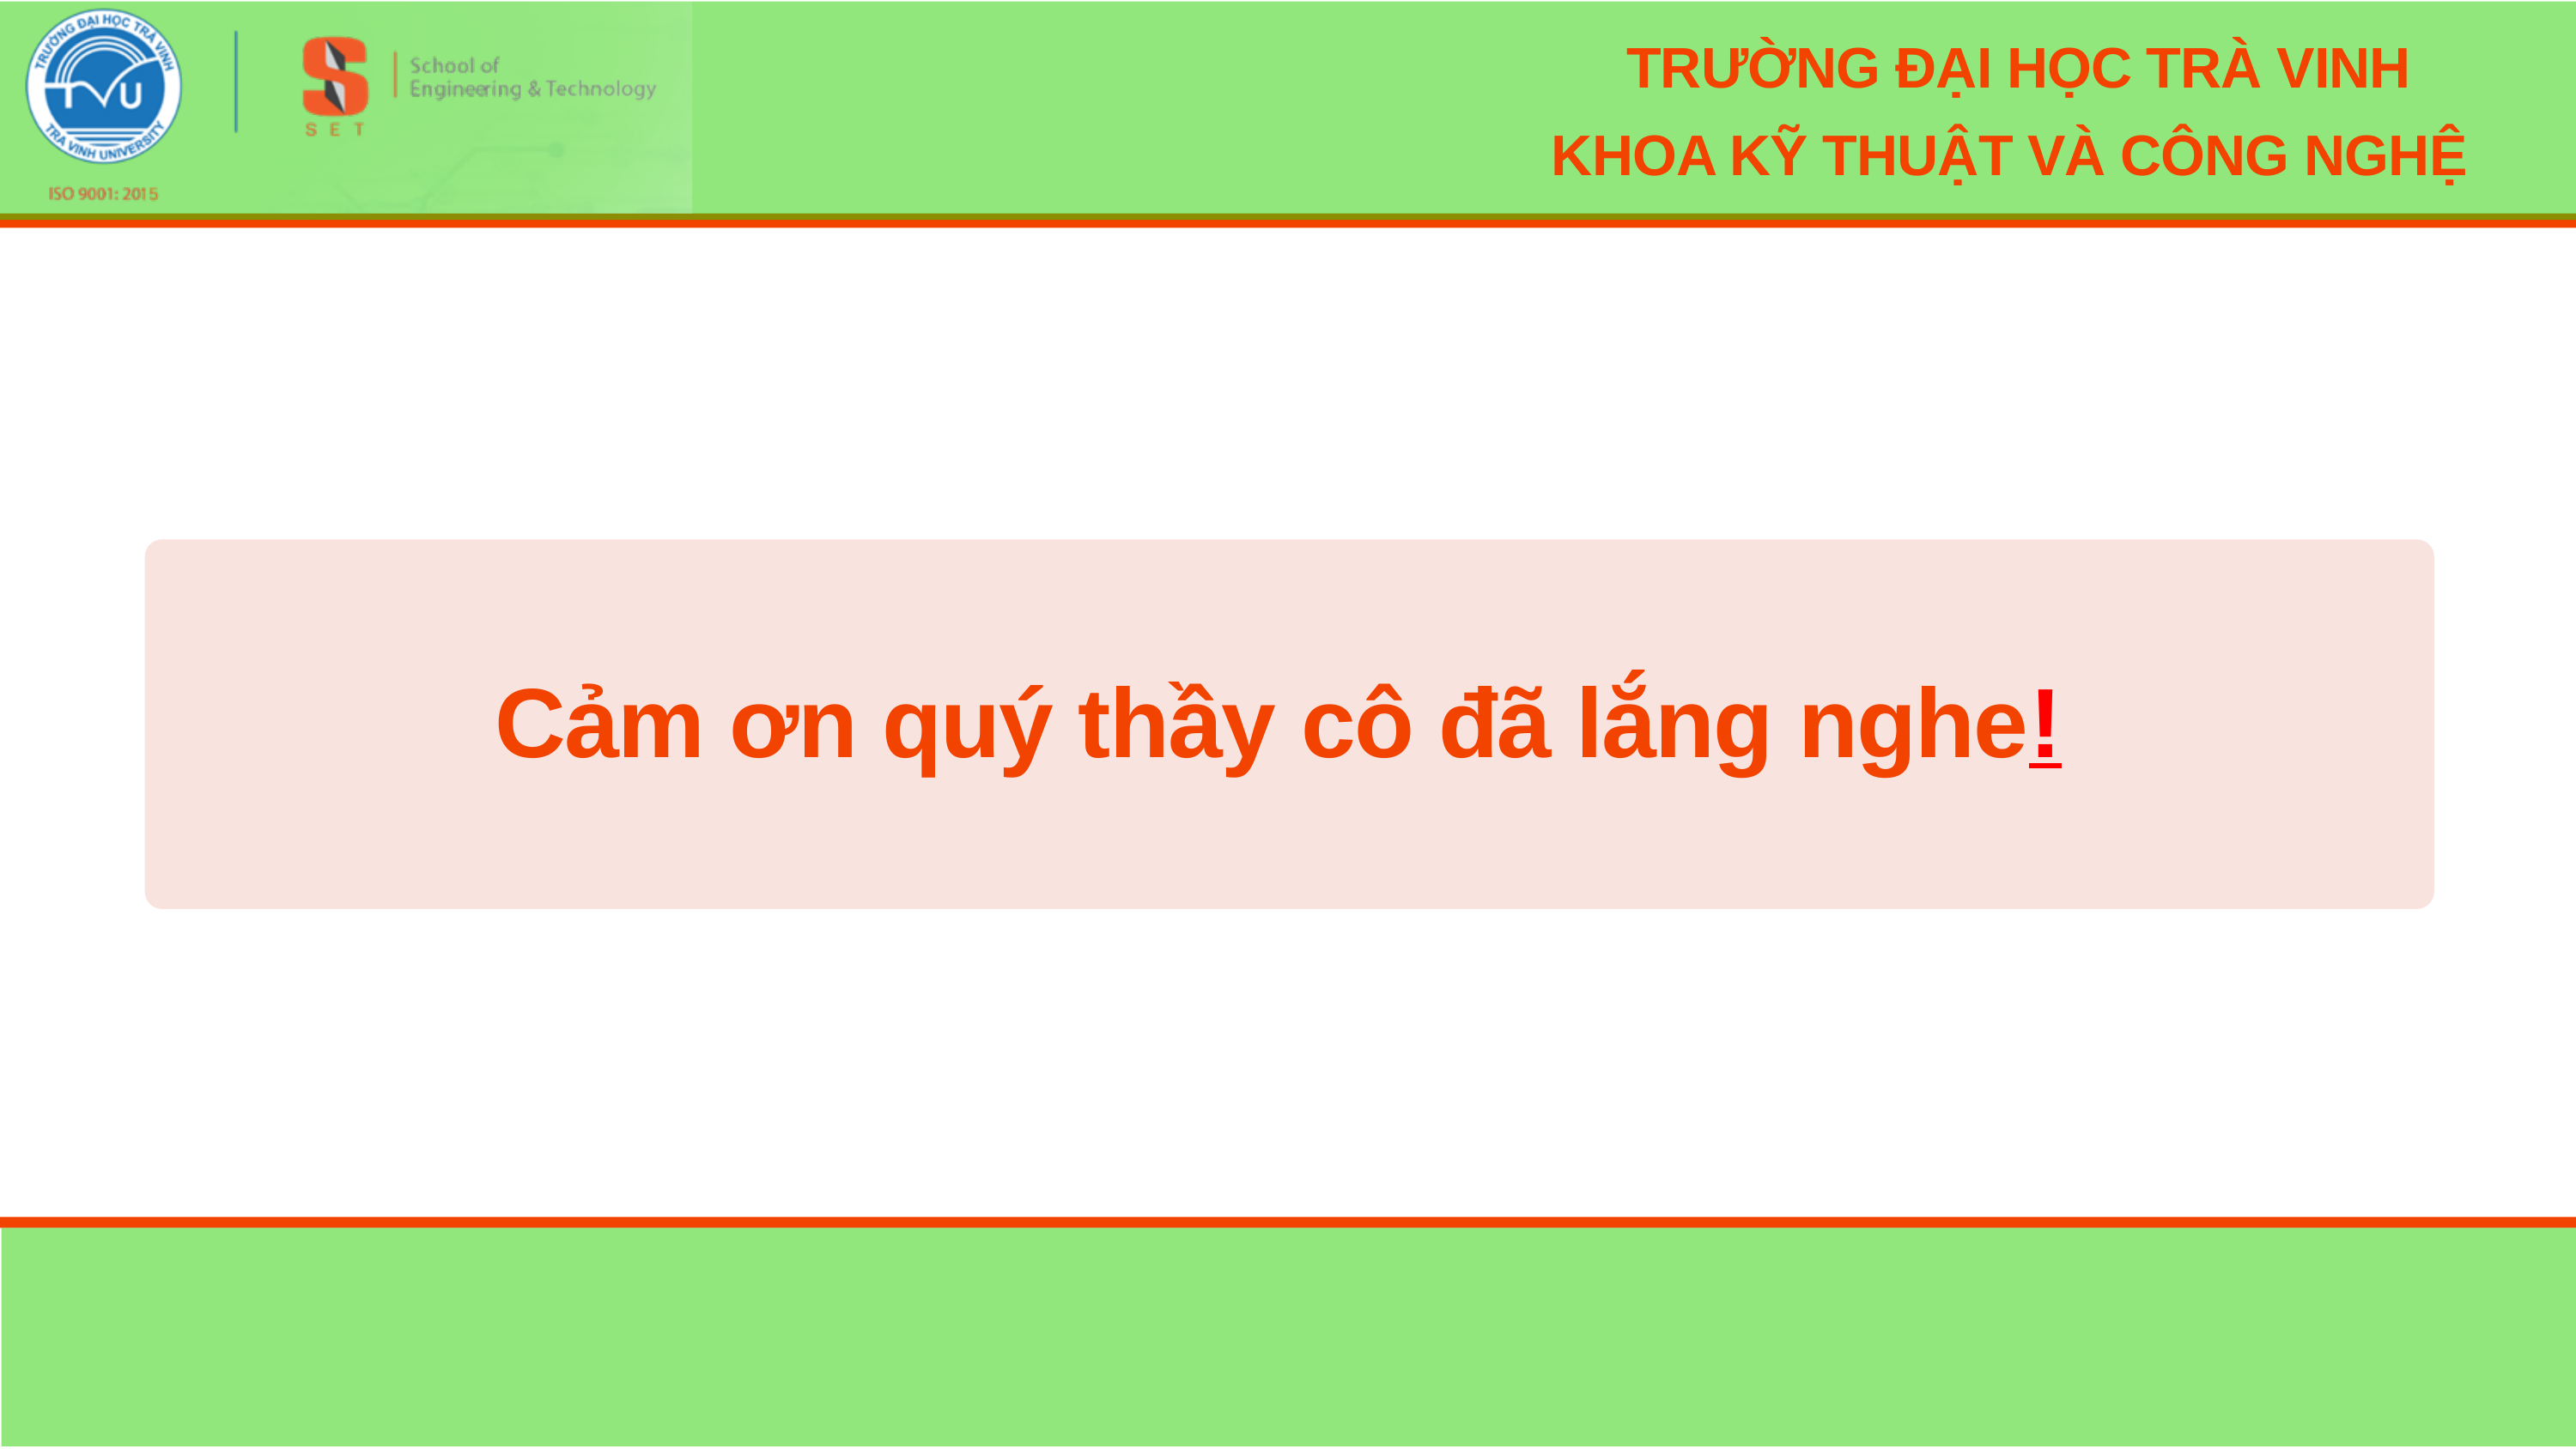

TRƯỜNG ĐẠI HỌC TRÀ VINH
 KHOA KỸ THUẬT VÀ CÔNG NGHỆ

Cảm ơn quý thầy cô đã lắng nghe!